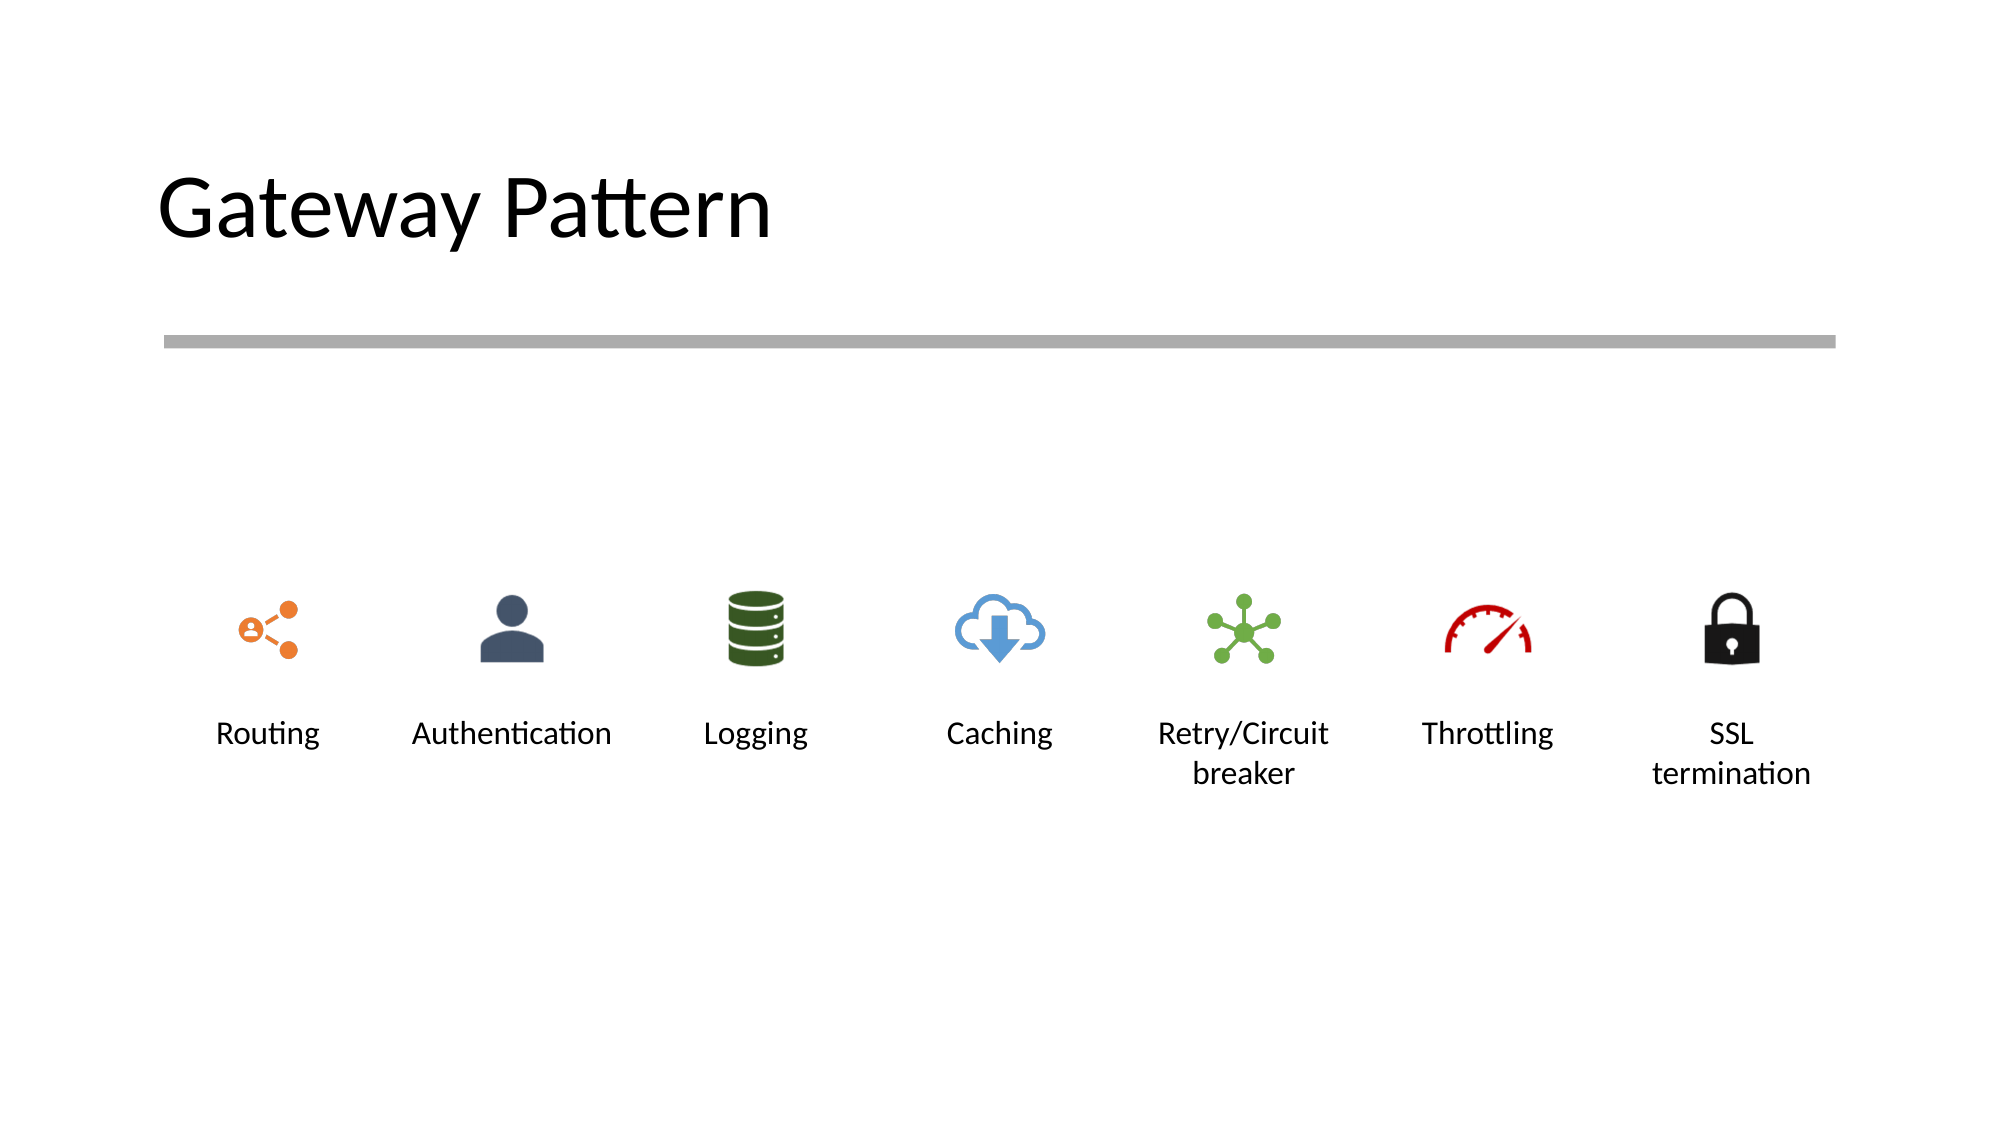

# Gateway Pattern

Routing
Authentication
Logging
Caching
Retry/Circuit breaker
Throttling
SSL termination